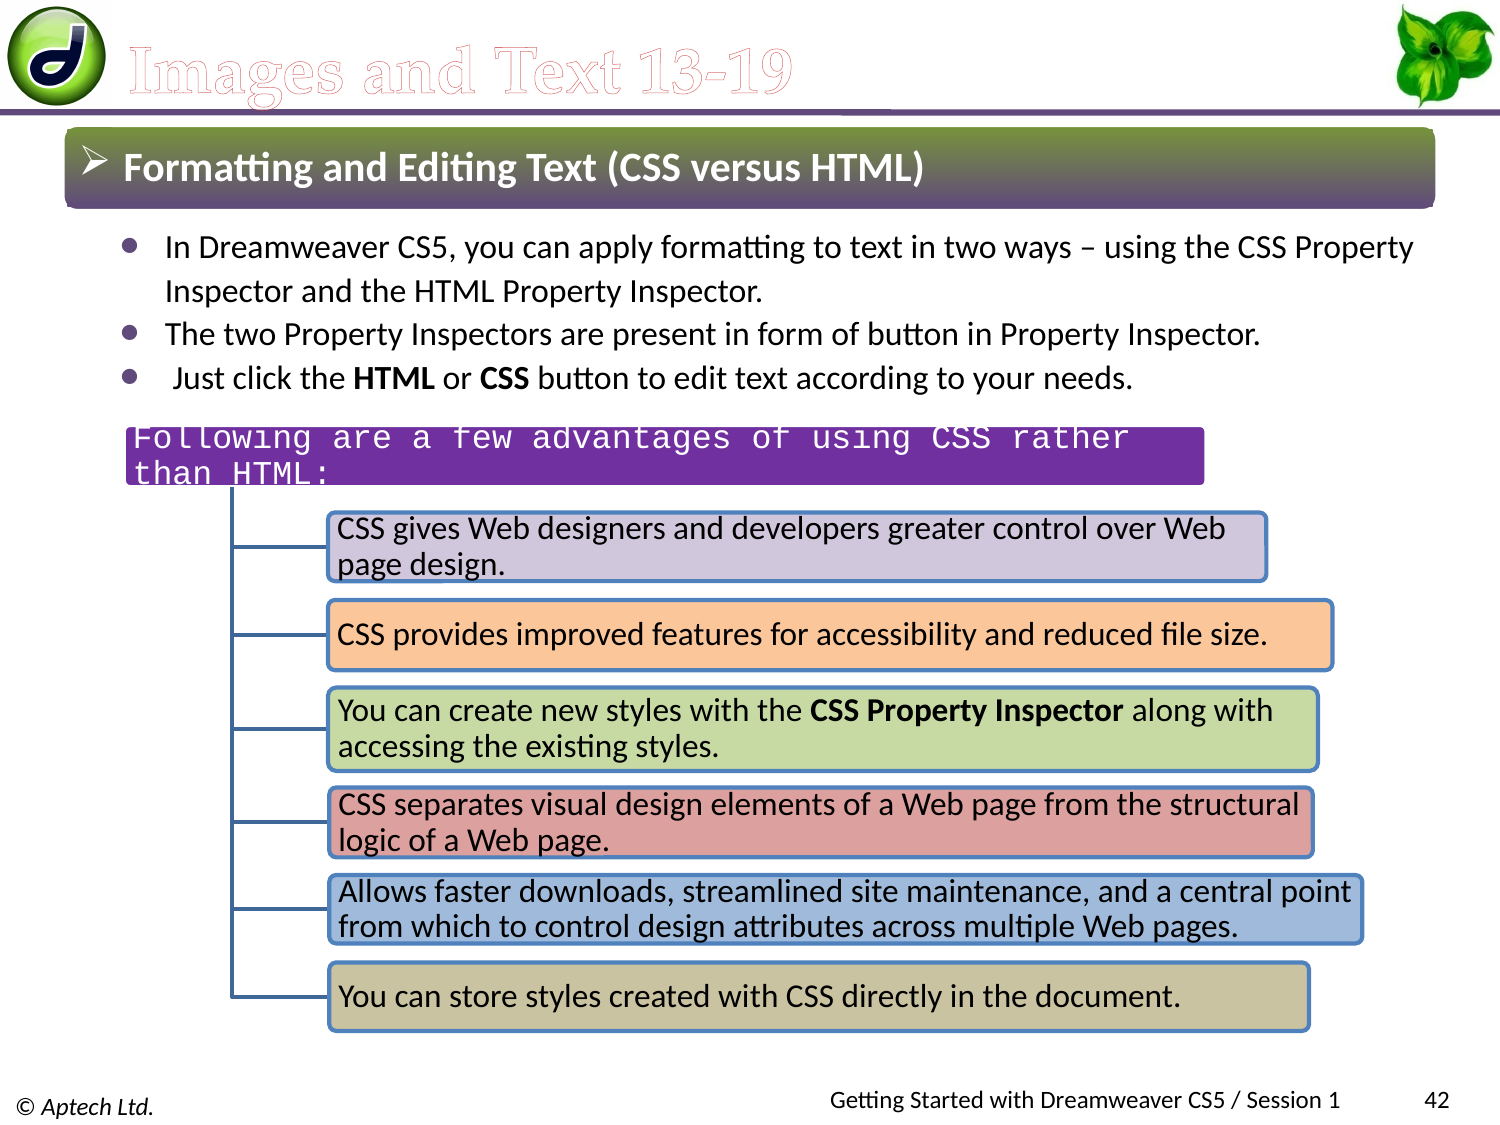

# Images and Text 13-19

 Formatting and Editing Text (CSS versus HTML)
In Dreamweaver CS5, you can apply formatting to text in two ways – using the CSS Property Inspector and the HTML Property Inspector.
The two Property Inspectors are present in form of button in Property Inspector.
 Just click the HTML or CSS button to edit text according to your needs.
Following are a few advantages of using CSS rather than HTML:
CSS gives Web designers and developers greater control over Web page design.
CSS provides improved features for accessibility and reduced file size.
You can create new styles with the CSS Property Inspector along with accessing the existing styles.
CSS separates visual design elements of a Web page from the structural logic of a Web page.
Allows faster downloads, streamlined site maintenance, and a central point from which to control design attributes across multiple Web pages.
You can store styles created with CSS directly in the document.
Getting Started with Dreamweaver CS5 / Session 1
42